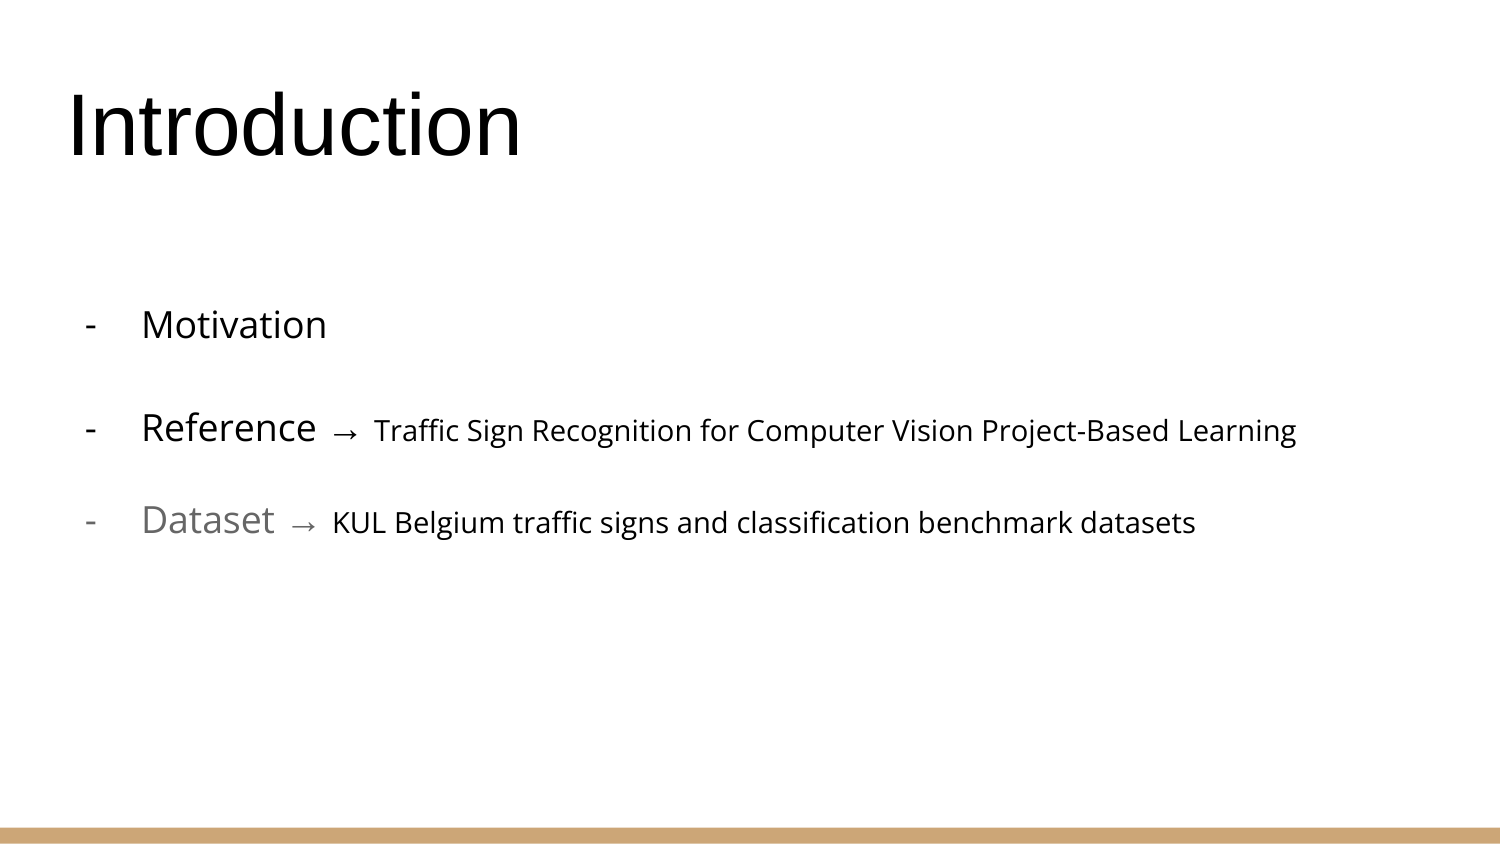

# Introduction

Motivation
Reference → Traffic Sign Recognition for Computer Vision Project-Based Learning
Dataset → KUL Belgium traffic signs and classification benchmark datasets